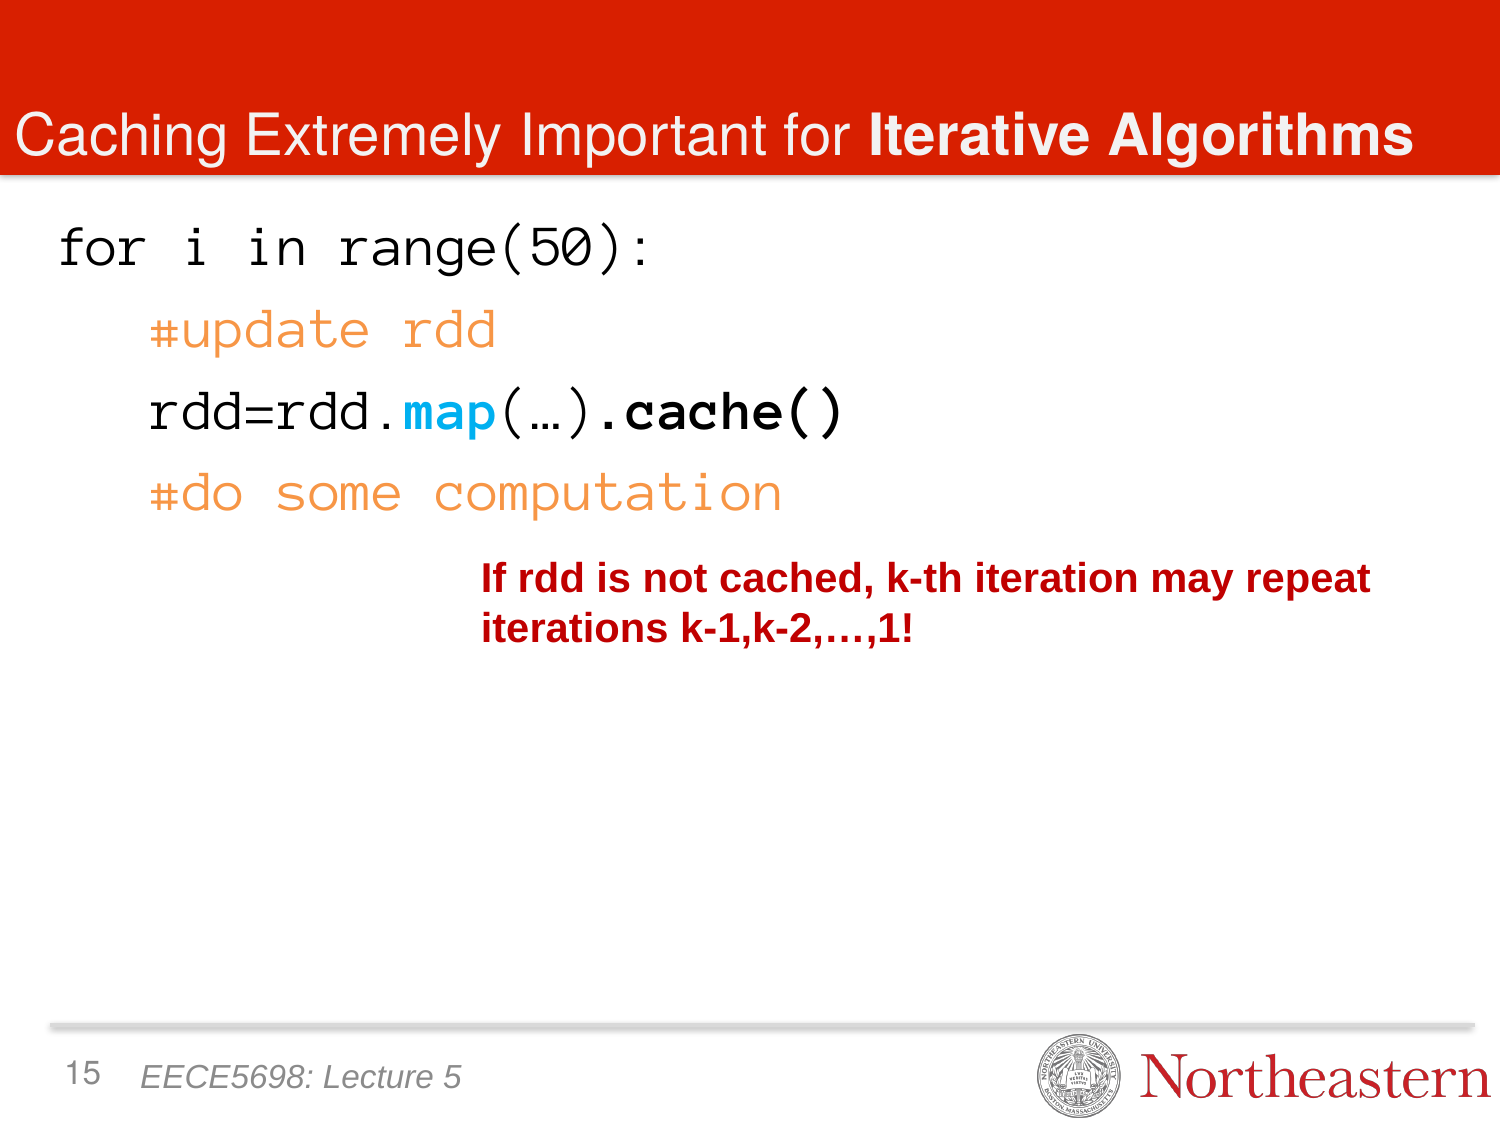

# Caching Extremely Important for Iterative Algorithms
for i in range(50):
   #update rdd
   rdd=rdd.map(…).cache()
   #do some computation

If rdd is not cached, k-th iteration may repeat
iterations k-1,k-2,…,1!
15
EECE5698: Lecture 5